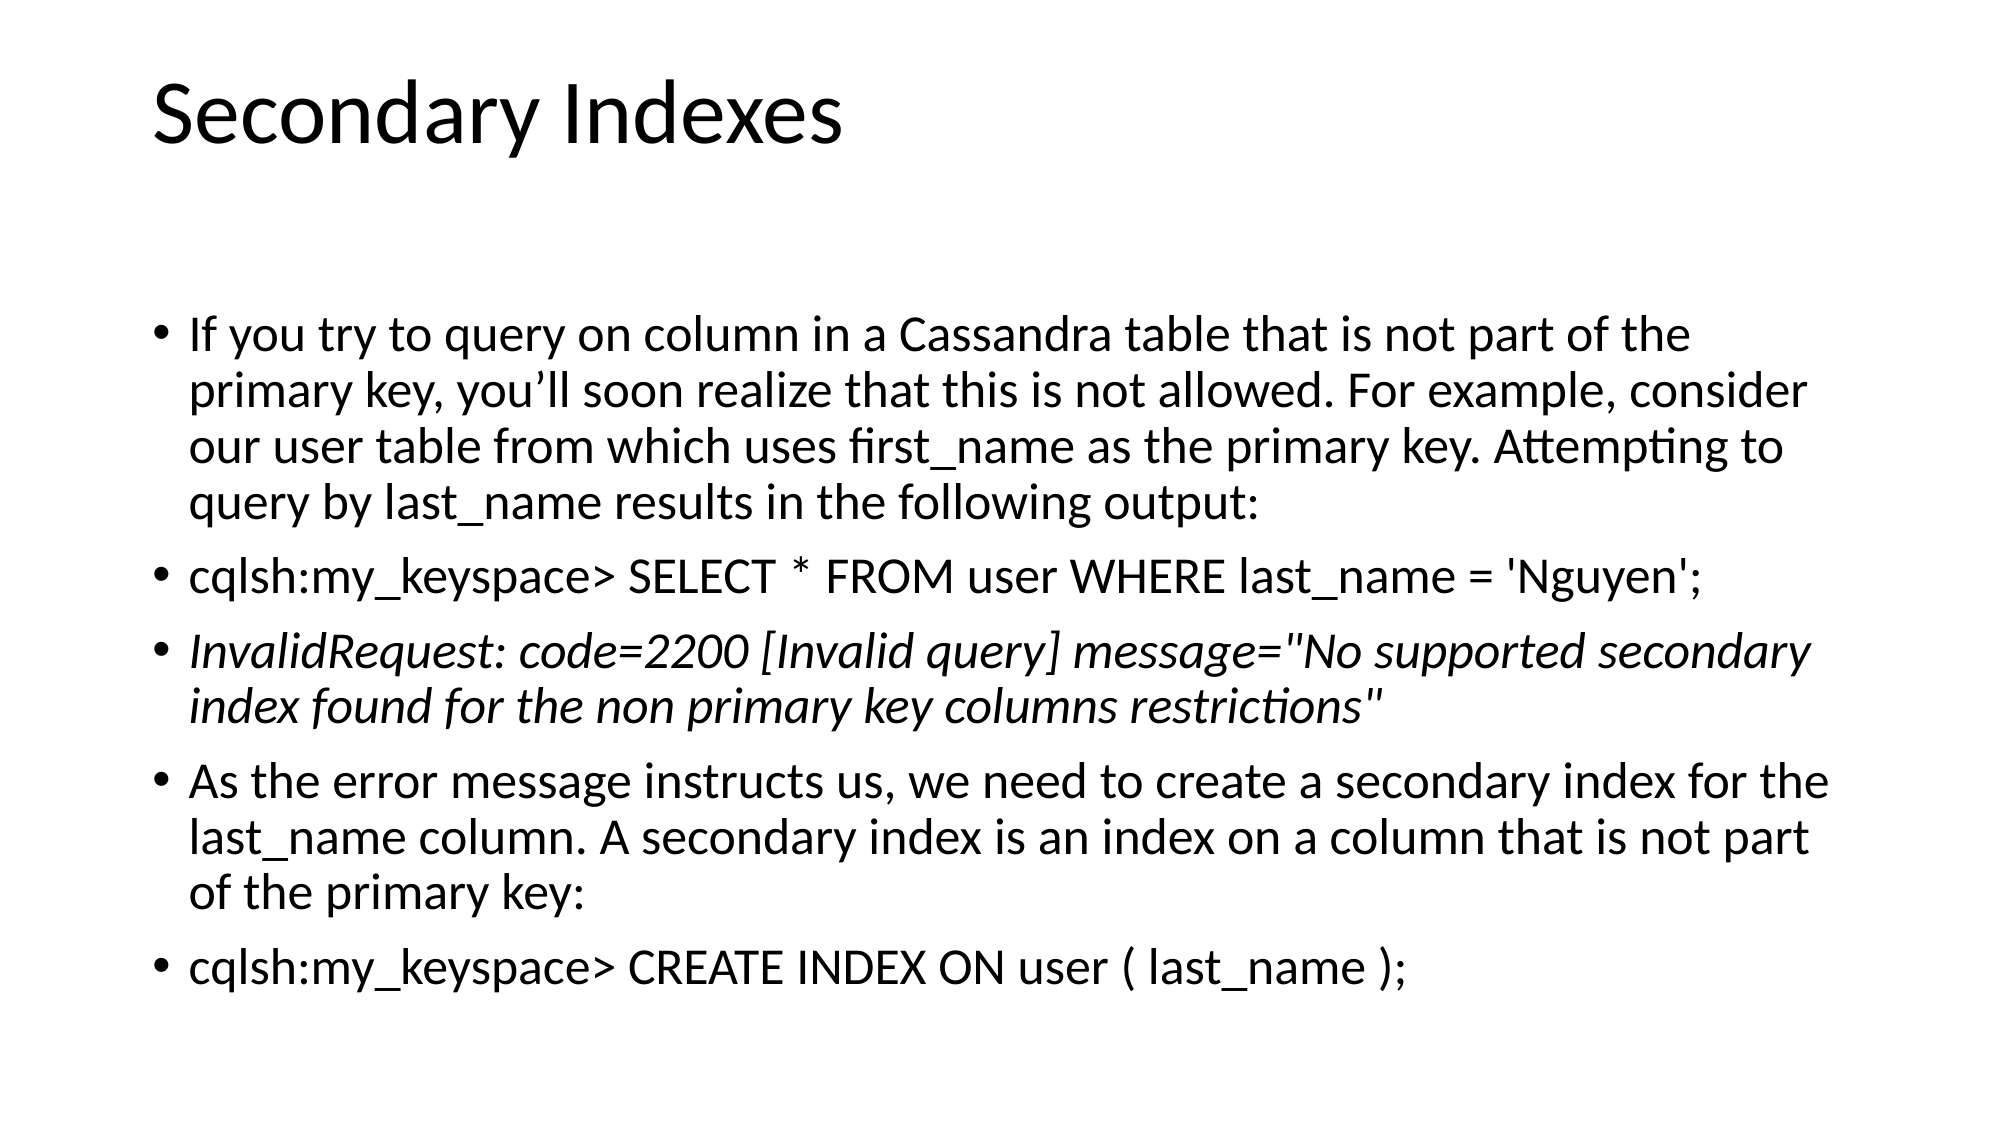

# Secondary Indexes
If you try to query on column in a Cassandra table that is not part of the primary key, you’ll soon realize that this is not allowed. For example, consider our user table from which uses first_name as the primary key. Attempting to query by last_name results in the following output:
cqlsh:my_keyspace> SELECT * FROM user WHERE last_name = 'Nguyen';
InvalidRequest: code=2200 [Invalid query] message="No supported secondary index found for the non primary key columns restrictions"
As the error message instructs us, we need to create a secondary index for the last_name column. A secondary index is an index on a column that is not part of the primary key:
cqlsh:my_keyspace> CREATE INDEX ON user ( last_name );